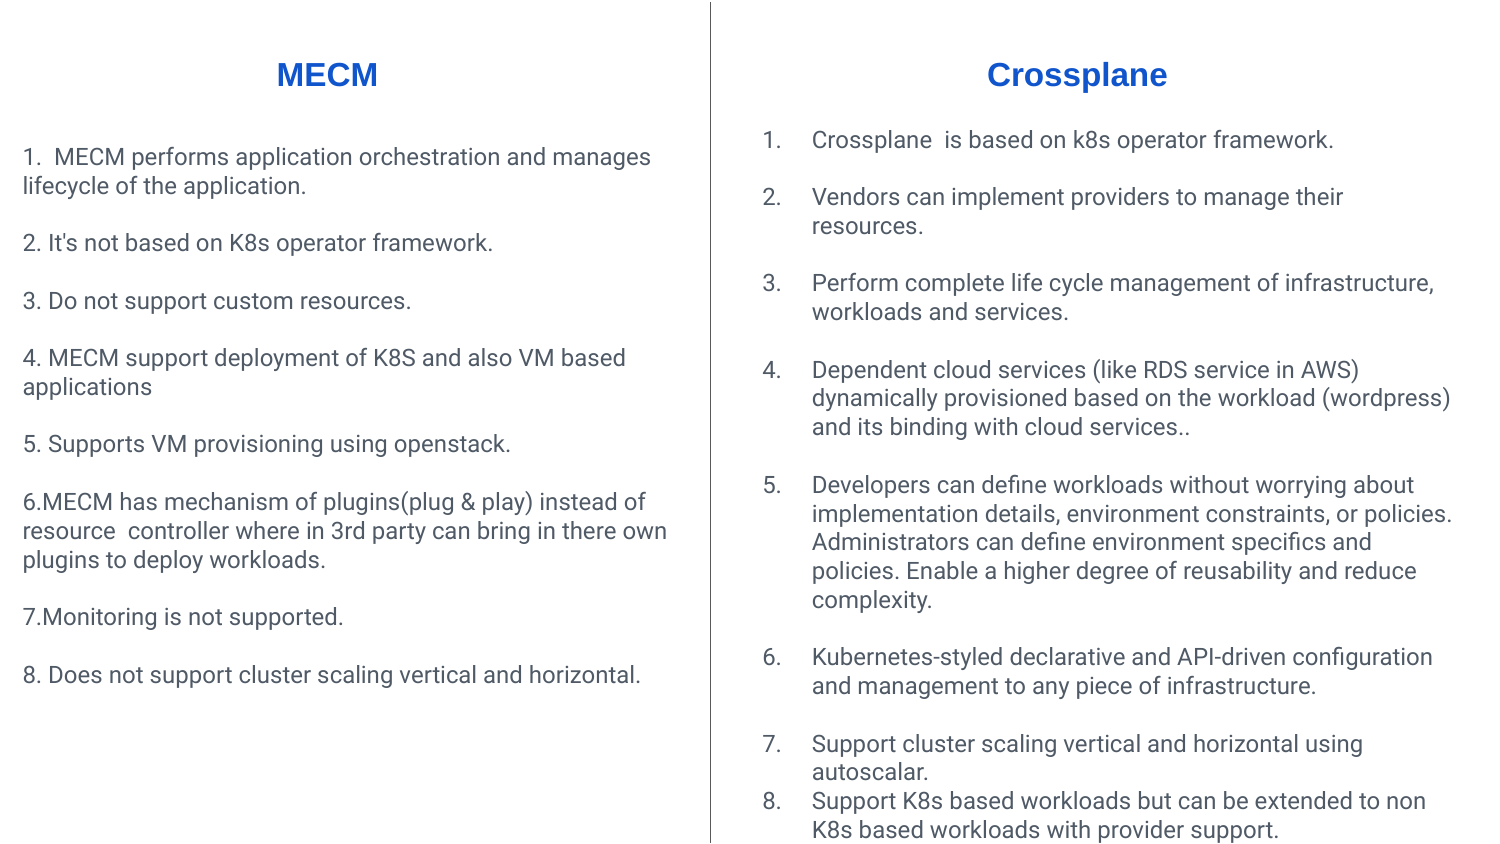

MECM
Crossplane
Crossplane  is based on k8s operator framework.

Vendors can implement providers to manage their resources.

Perform complete life cycle management of infrastructure, workloads and services.

Dependent cloud services (like RDS service in AWS) dynamically provisioned based on the workload (wordpress) and its binding with cloud services..

Developers can define workloads without worrying about implementation details, environment constraints, or policies. Administrators can define environment specifics and policies. Enable a higher degree of reusability and reduce complexity.

Kubernetes-styled declarative and API-driven configuration and management to any piece of infrastructure.

Support cluster scaling vertical and horizontal using autoscalar.
Support K8s based workloads but can be extended to non K8s based workloads with provider support.
1.  MECM performs application orchestration and manages lifecycle of the application.

2. It's not based on K8s operator framework.

3. Do not support custom resources.

4. MECM support deployment of K8S and also VM based applications

5. Supports VM provisioning using openstack.

6.MECM has mechanism of plugins(plug & play) instead of resource  controller where in 3rd party can bring in there own plugins to deploy workloads.

7.Monitoring is not supported.

8. Does not support cluster scaling vertical and horizontal.